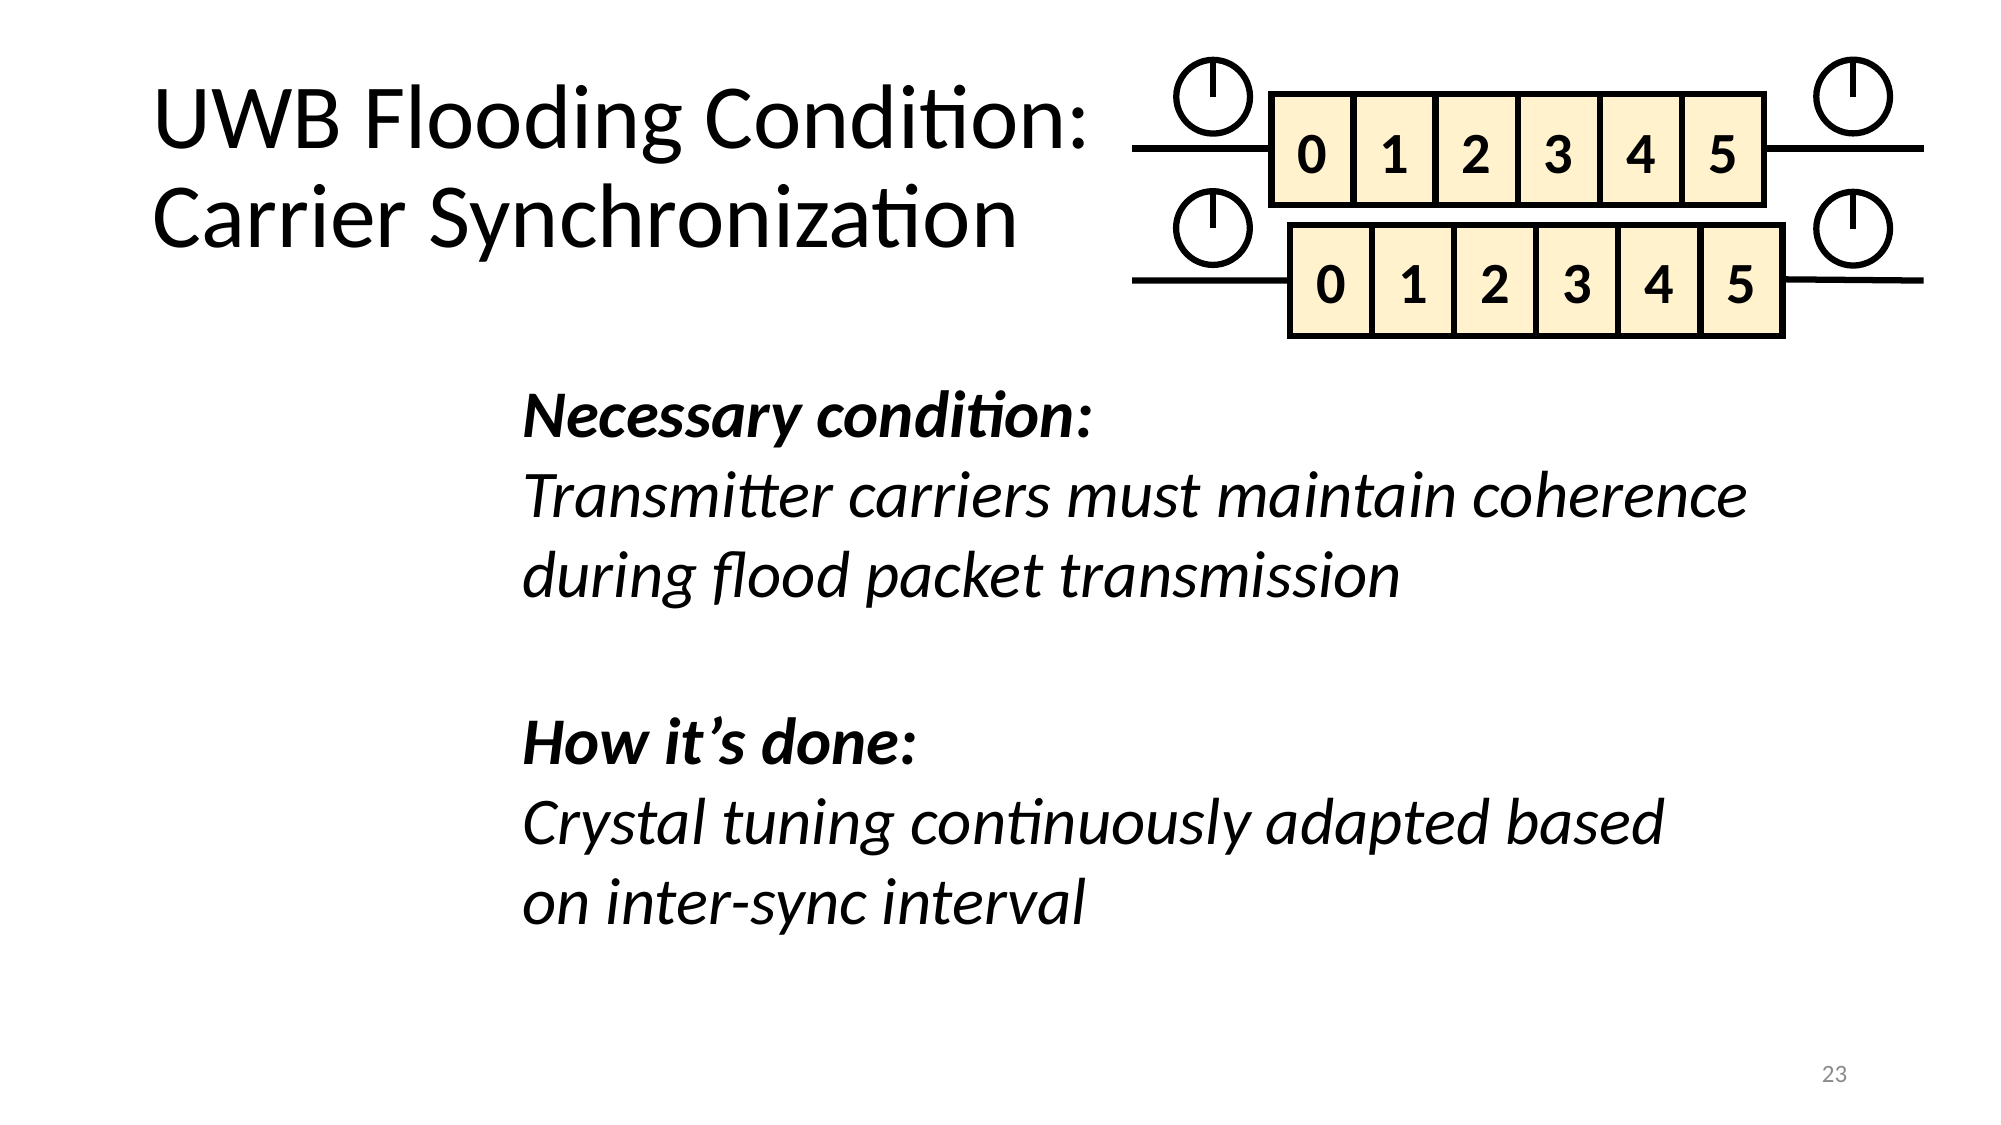

# UWB Flooding Condition: Carrier Synchronization

0
1
2
3
4
5

0
1
2
3
4
5

Necessary condition:
Transmitter carriers must maintain coherence during flood packet transmission
How it’s done:
Crystal tuning continuously adapted based on inter-sync interval
23